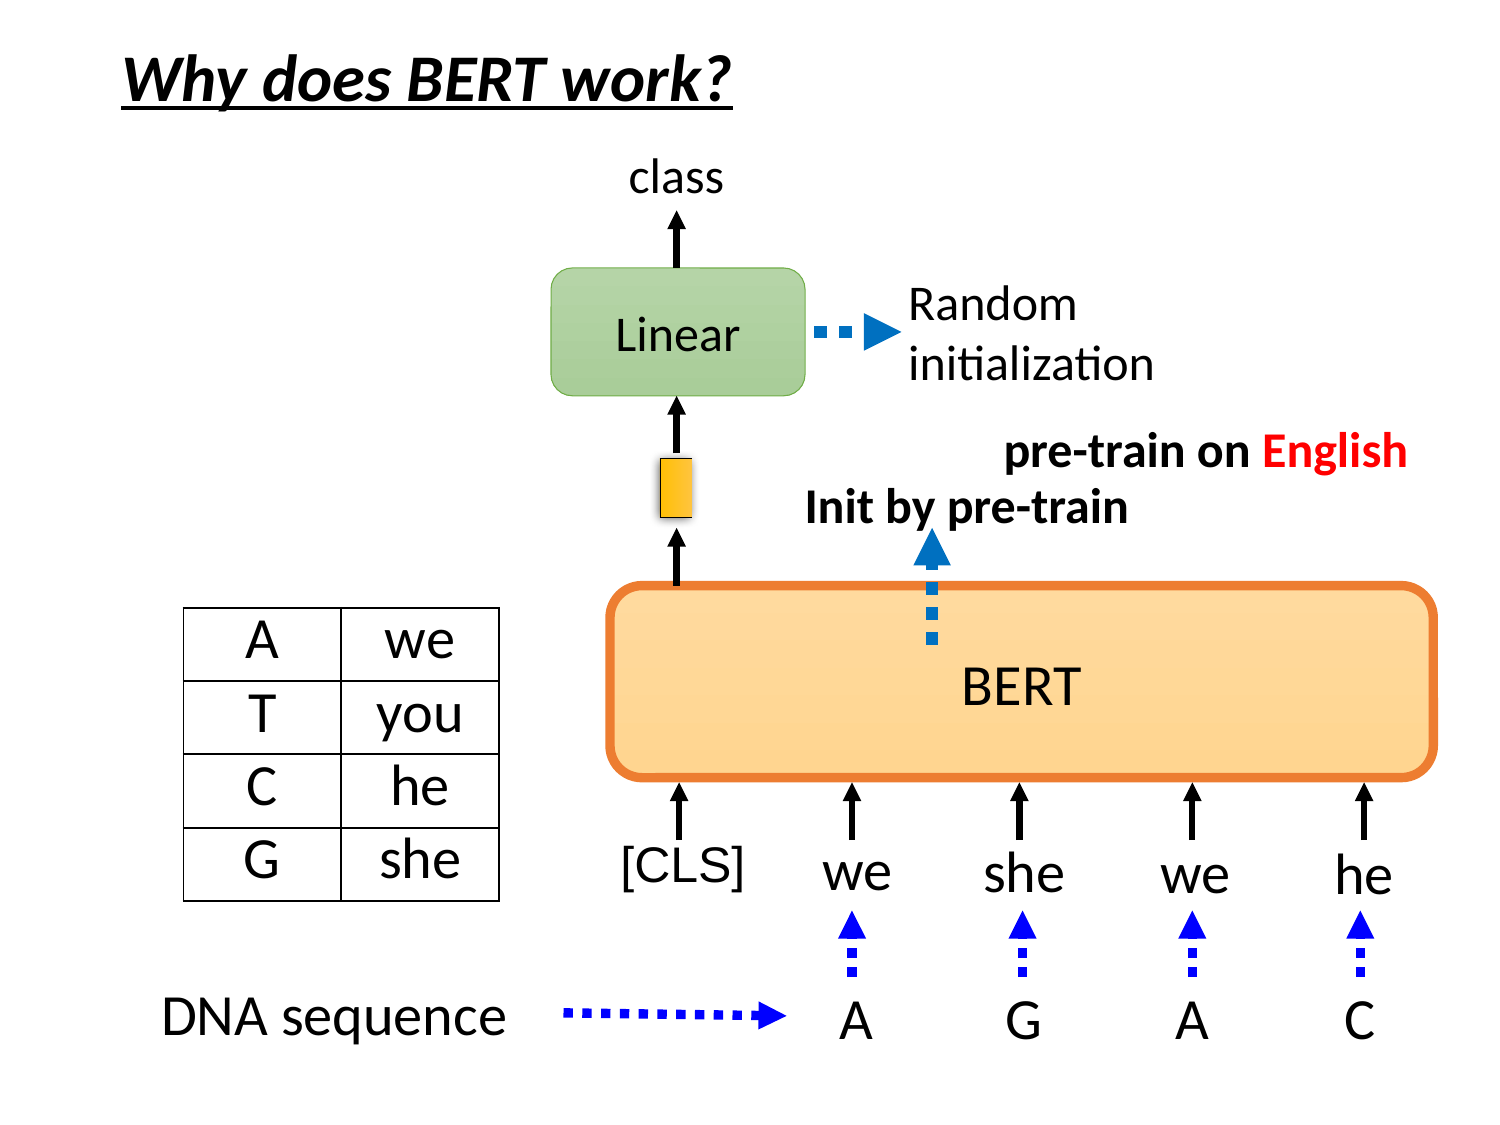

Why does BERT work?
class
Random initialization
Linear
pre-train on English
Init by pre-train

BERT
| A | we |
| --- | --- |
| T | you |
| C | he |
| G | she |
we
[CLS]
she
we
he
DNA sequence
A
G
A
C